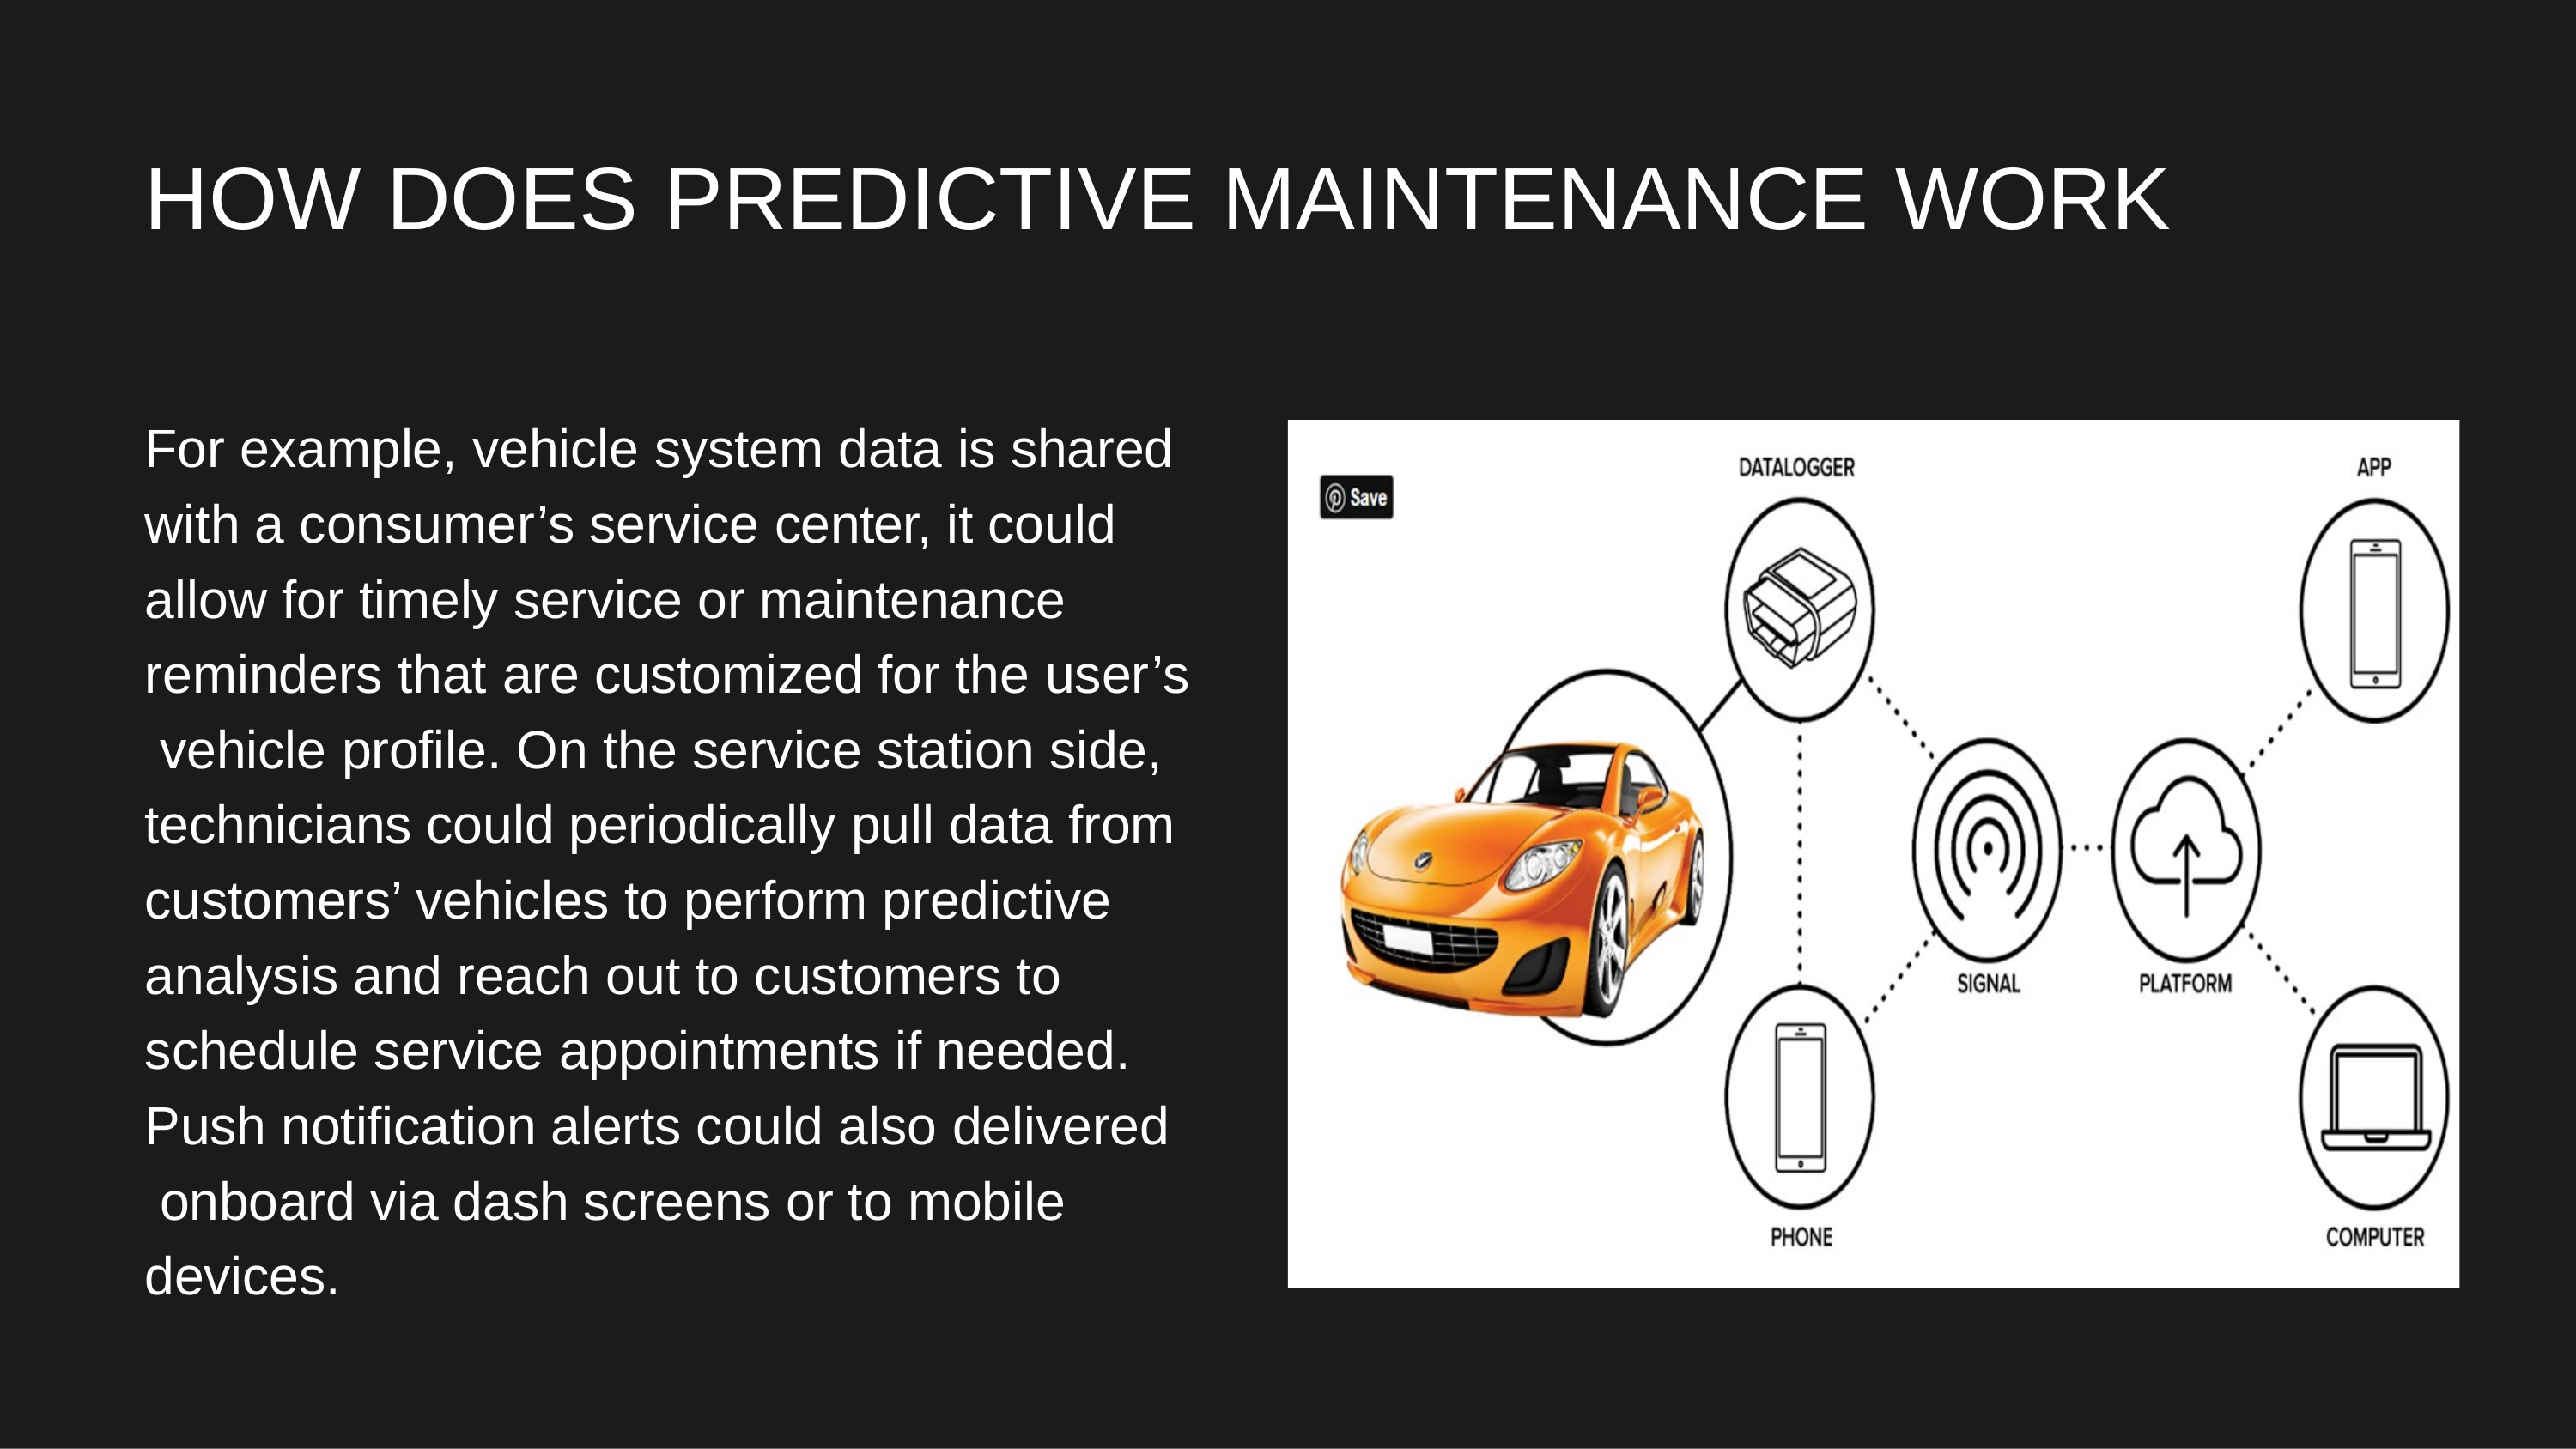

# HOW DOES PREDICTIVE MAINTENANCE WORK
For example, vehicle system data is shared  with a consumer’s service center, it could  allow for timely service or maintenance  reminders that are customized for the user’s  vehicle profile. On the service station side,  technicians could periodically pull data from  customers’ vehicles to perform predictive  analysis and reach out to customers to  schedule service appointments if needed.
Push notification alerts could also delivered  onboard via dash screens or to mobile  devices.